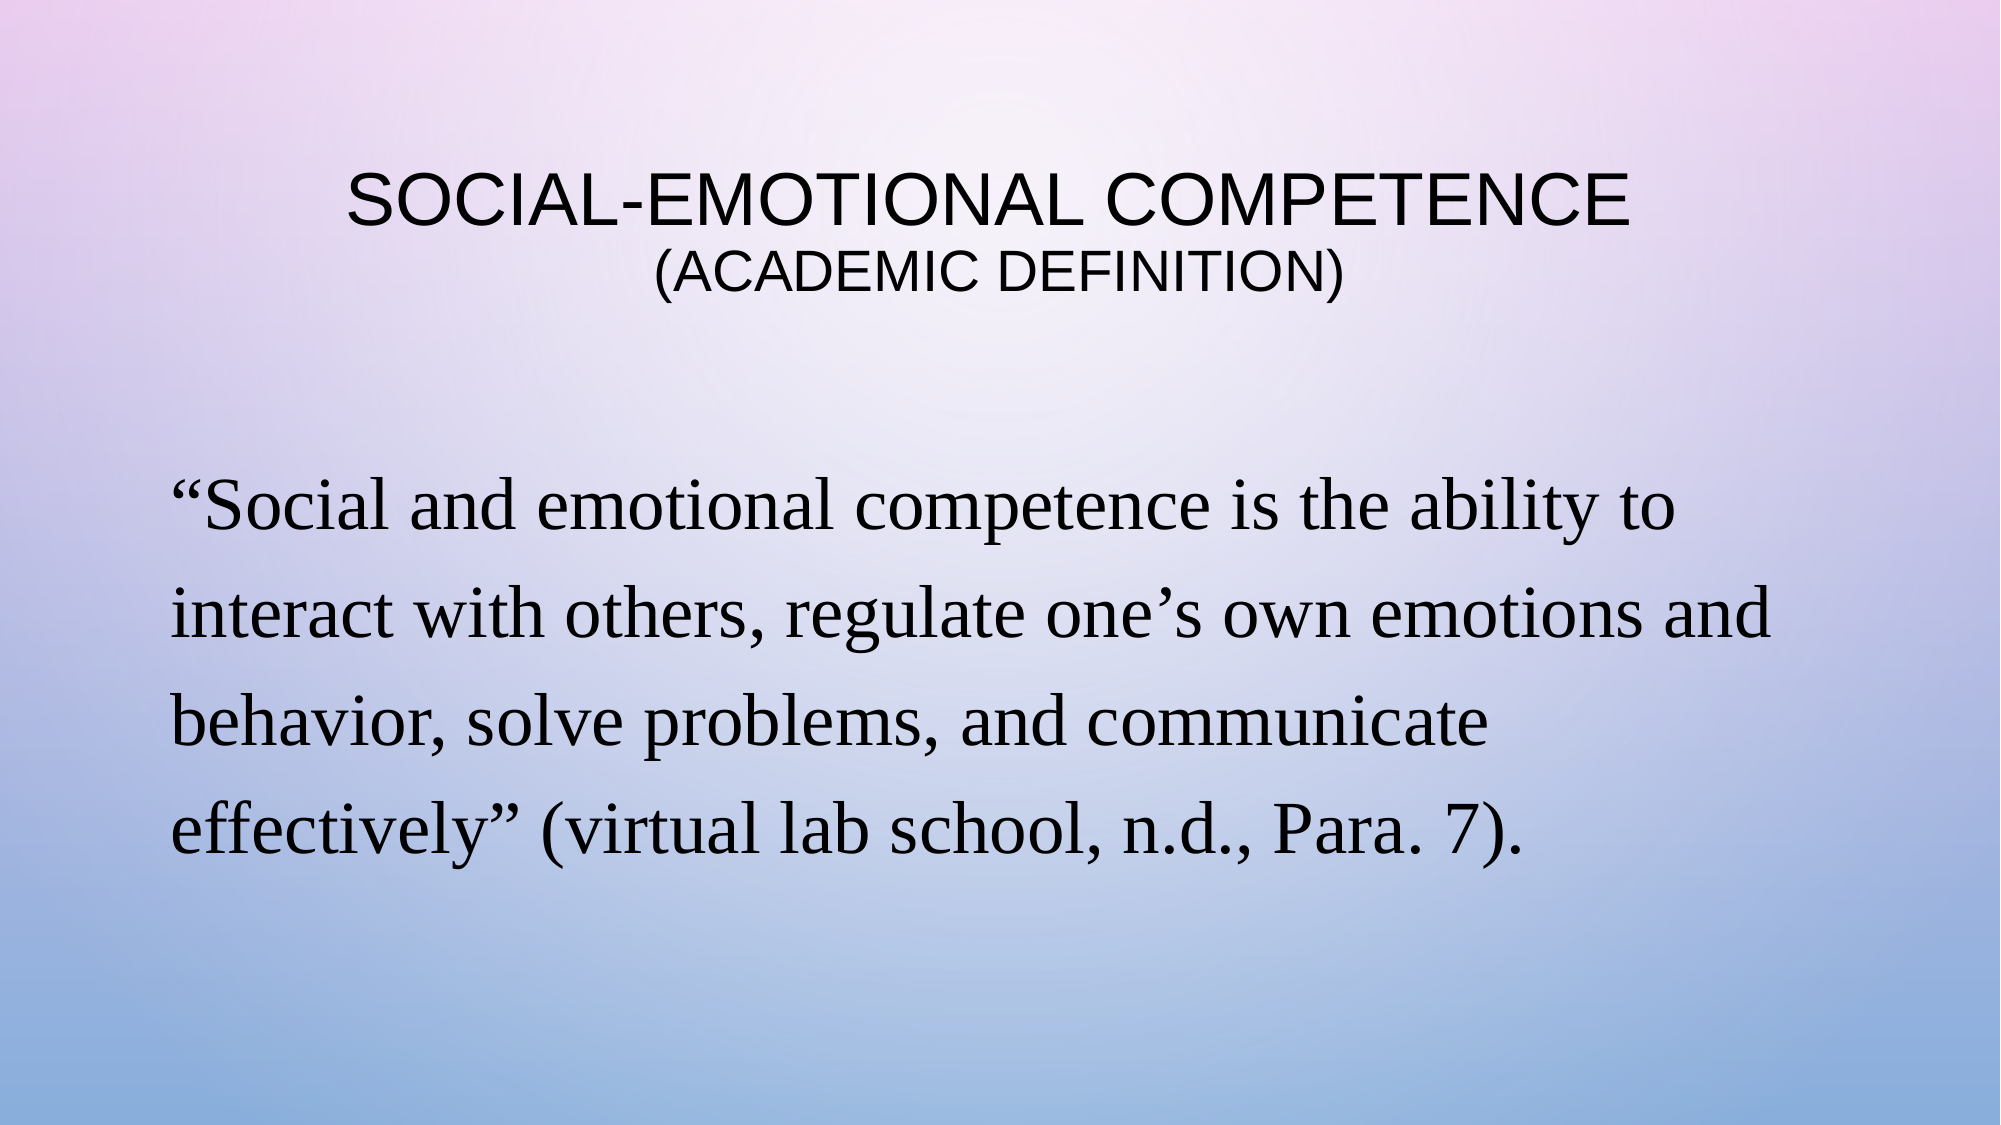

# Social-Emotional Competence (Academic Definition)
“Social and emotional competence is the ability to interact with others, regulate one’s own emotions and behavior, solve problems, and communicate effectively” (virtual lab school, n.d., Para. 7).